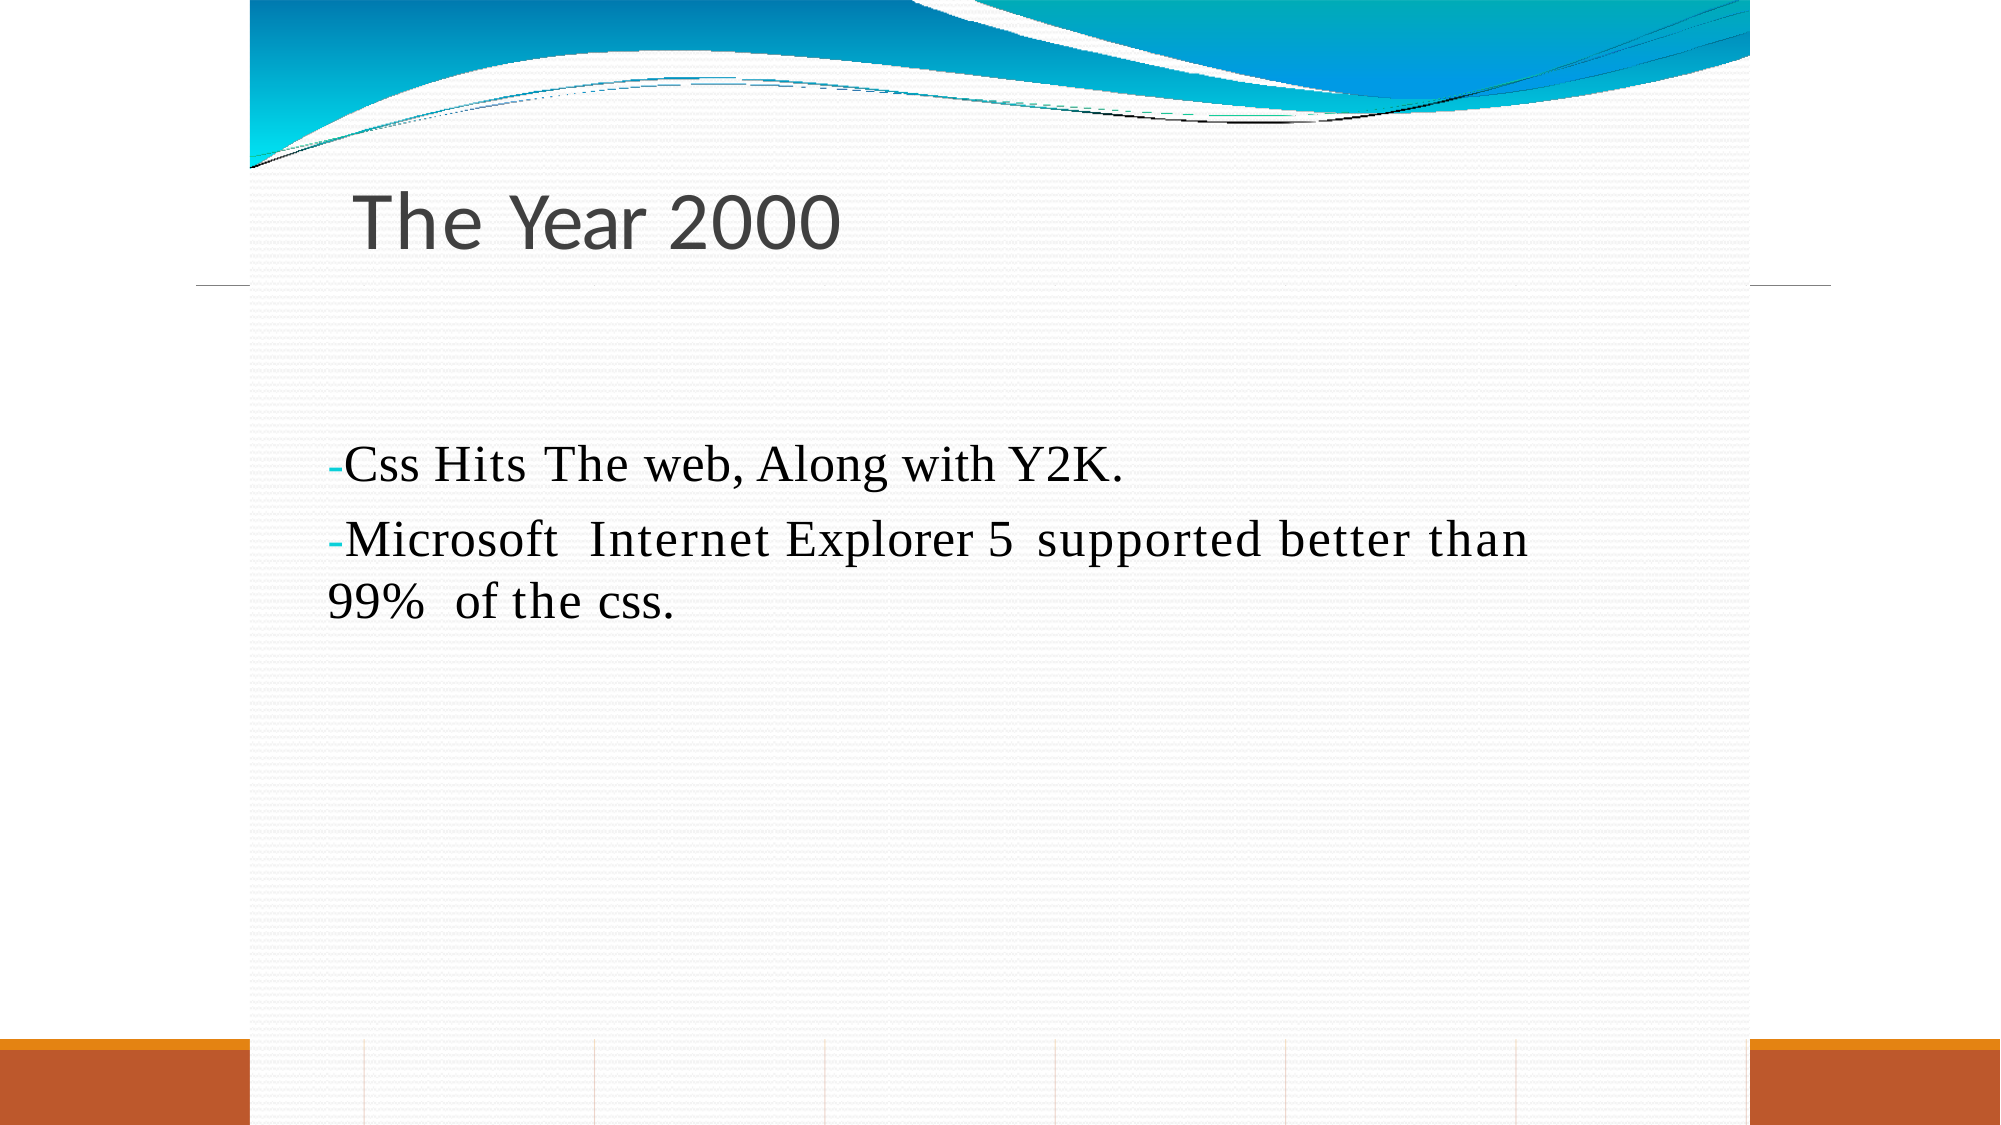

# The Year 2000
-Css Hits The web, Along with Y2K.
-Microsoft	Internet Explorer 5	supported better than 99%  of the css.